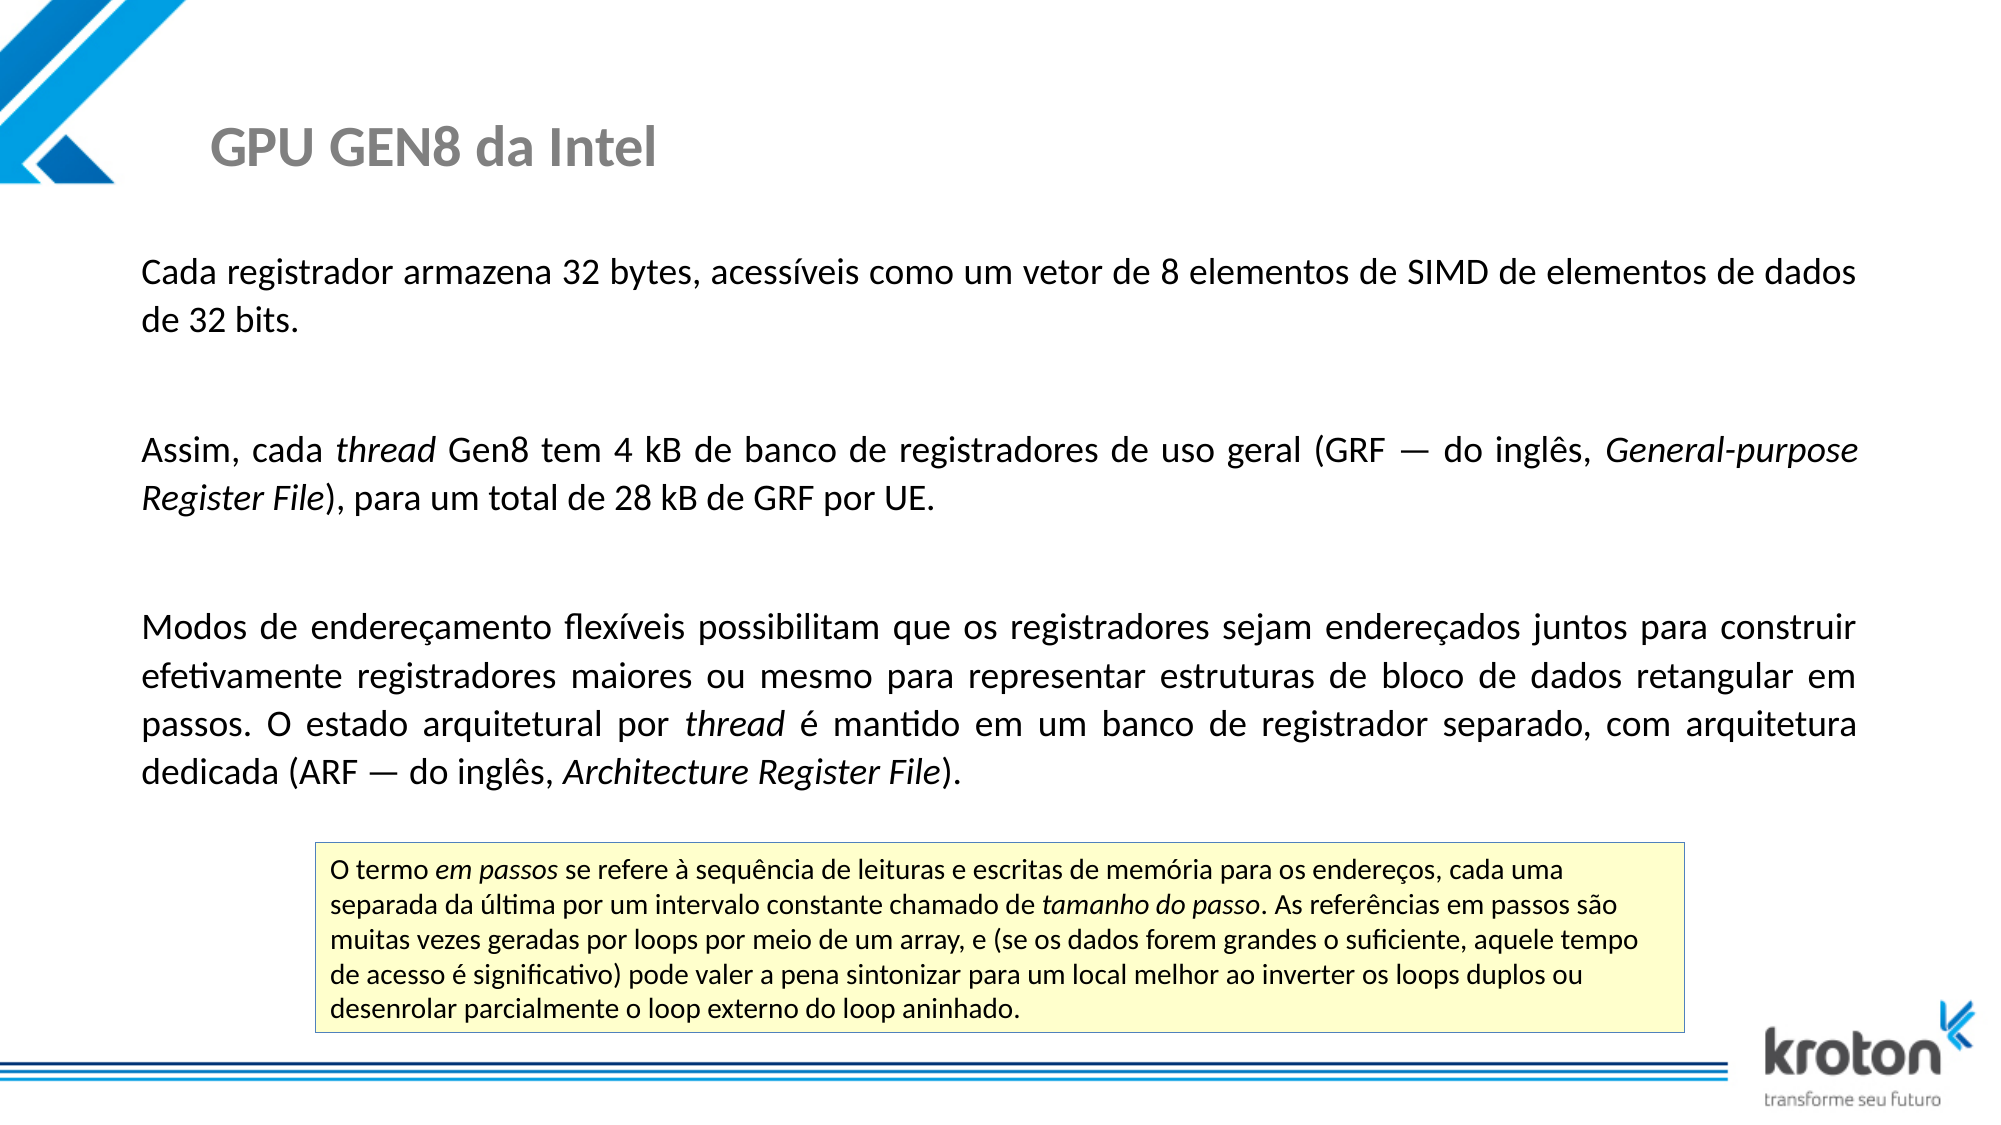

# GPU GEN8 da Intel
Cada registrador armazena 32 bytes, acessíveis como um vetor de 8 elementos de SIMD de elementos de dados de 32 bits.

Assim, cada thread Gen8 tem 4 kB de banco de registradores de uso geral (GRF — do inglês, General-purpose Register File), para um total de 28 kB de GRF por UE.

Modos de endereçamento flexíveis possibilitam que os registradores sejam endereçados juntos para construir efetivamente registradores maiores ou mesmo para representar estruturas de bloco de dados retangular em passos. O estado arquitetural por thread é mantido em um banco de registrador separado, com arquitetura dedicada (ARF — do inglês, Architecture Register File).
O termo em passos se refere à sequência de leituras e escritas de memória para os endereços, cada uma separada da última por um intervalo constante chamado de tamanho do passo. As referências em passos são muitas vezes geradas por loops por meio de um array, e (se os dados forem grandes o suficiente, aquele tempo de acesso é significativo) pode valer a pena sintonizar para um local melhor ao inverter os loops duplos ou desenrolar parcialmente o loop externo do loop aninhado.